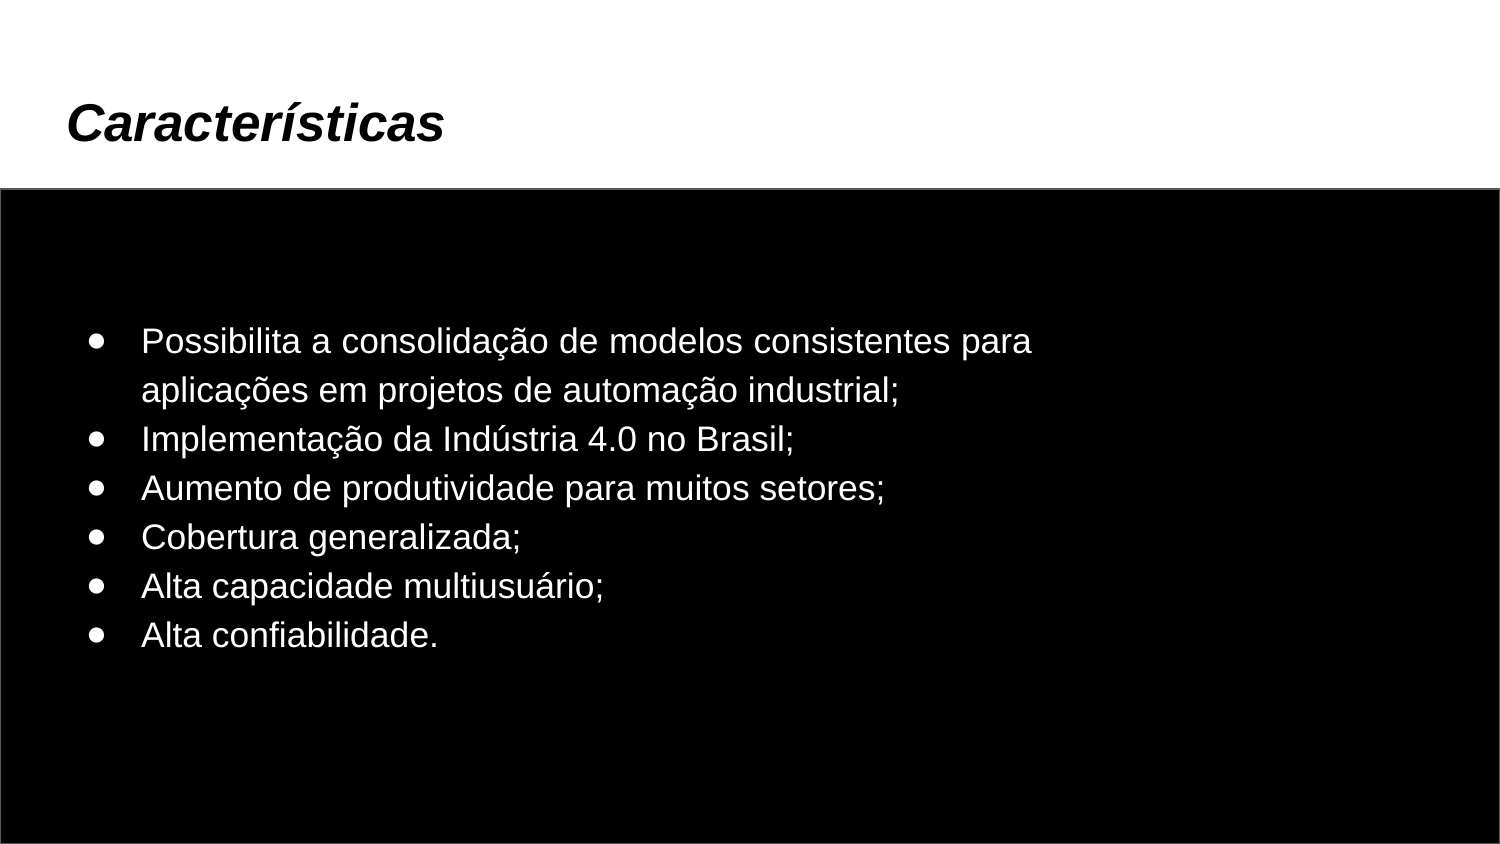

# Características

Possibilita a consolidação de modelos consistentes para aplicações em projetos de automação industrial;
Implementação da Indústria 4.0 no Brasil;
Aumento de produtividade para muitos setores;
Cobertura generalizada;
Alta capacidade multiusuário;
Alta confiabilidade.